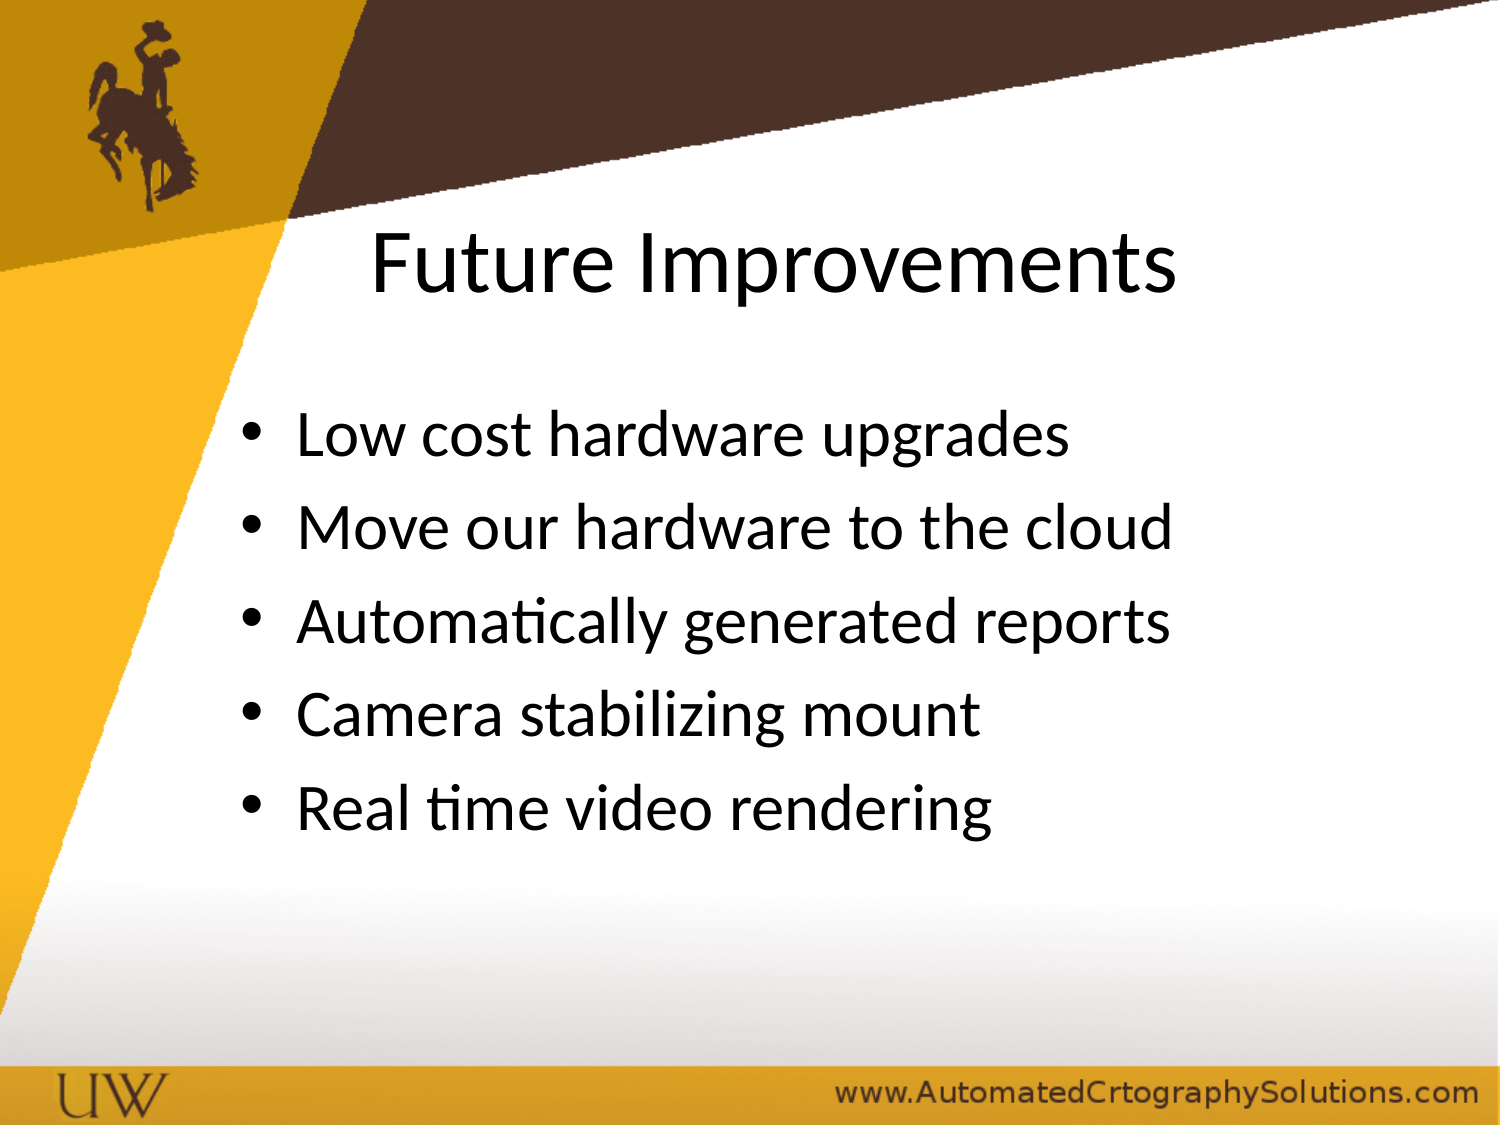

# Future Improvements
Low cost hardware upgrades
Move our hardware to the cloud
Automatically generated reports
Camera stabilizing mount
Real time video rendering